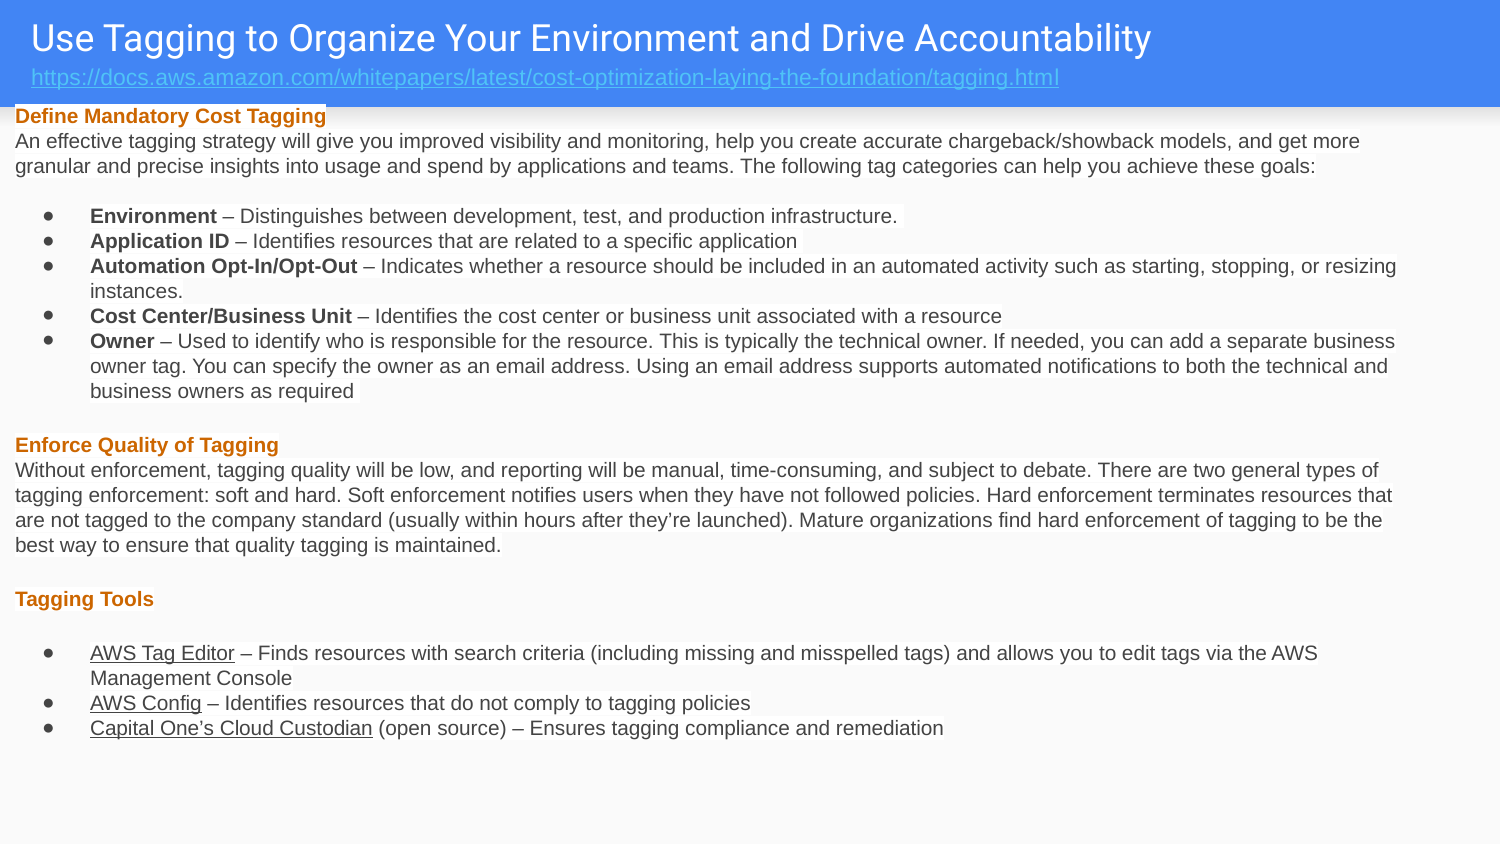

# Use Tagging to Organize Your Environment and Drive Accountability
https://docs.aws.amazon.com/whitepapers/latest/cost-optimization-laying-the-foundation/tagging.html
Define Mandatory Cost Tagging
An effective tagging strategy will give you improved visibility and monitoring, help you create accurate chargeback/showback models, and get more granular and precise insights into usage and spend by applications and teams. The following tag categories can help you achieve these goals:
Environment – Distinguishes between development, test, and production infrastructure.
Application ID – Identifies resources that are related to a specific application
Automation Opt-In/Opt-Out – Indicates whether a resource should be included in an automated activity such as starting, stopping, or resizing instances.
Cost Center/Business Unit – Identifies the cost center or business unit associated with a resource
Owner – Used to identify who is responsible for the resource. This is typically the technical owner. If needed, you can add a separate business owner tag. You can specify the owner as an email address. Using an email address supports automated notifications to both the technical and business owners as required
Enforce Quality of Tagging
Without enforcement, tagging quality will be low, and reporting will be manual, time-consuming, and subject to debate. There are two general types of tagging enforcement: soft and hard. Soft enforcement notifies users when they have not followed policies. Hard enforcement terminates resources that are not tagged to the company standard (usually within hours after they’re launched). Mature organizations find hard enforcement of tagging to be the best way to ensure that quality tagging is maintained.
Tagging Tools
AWS Tag Editor – Finds resources with search criteria (including missing and misspelled tags) and allows you to edit tags via the AWS Management Console
AWS Config – Identifies resources that do not comply to tagging policies
Capital One’s Cloud Custodian (open source) – Ensures tagging compliance and remediation